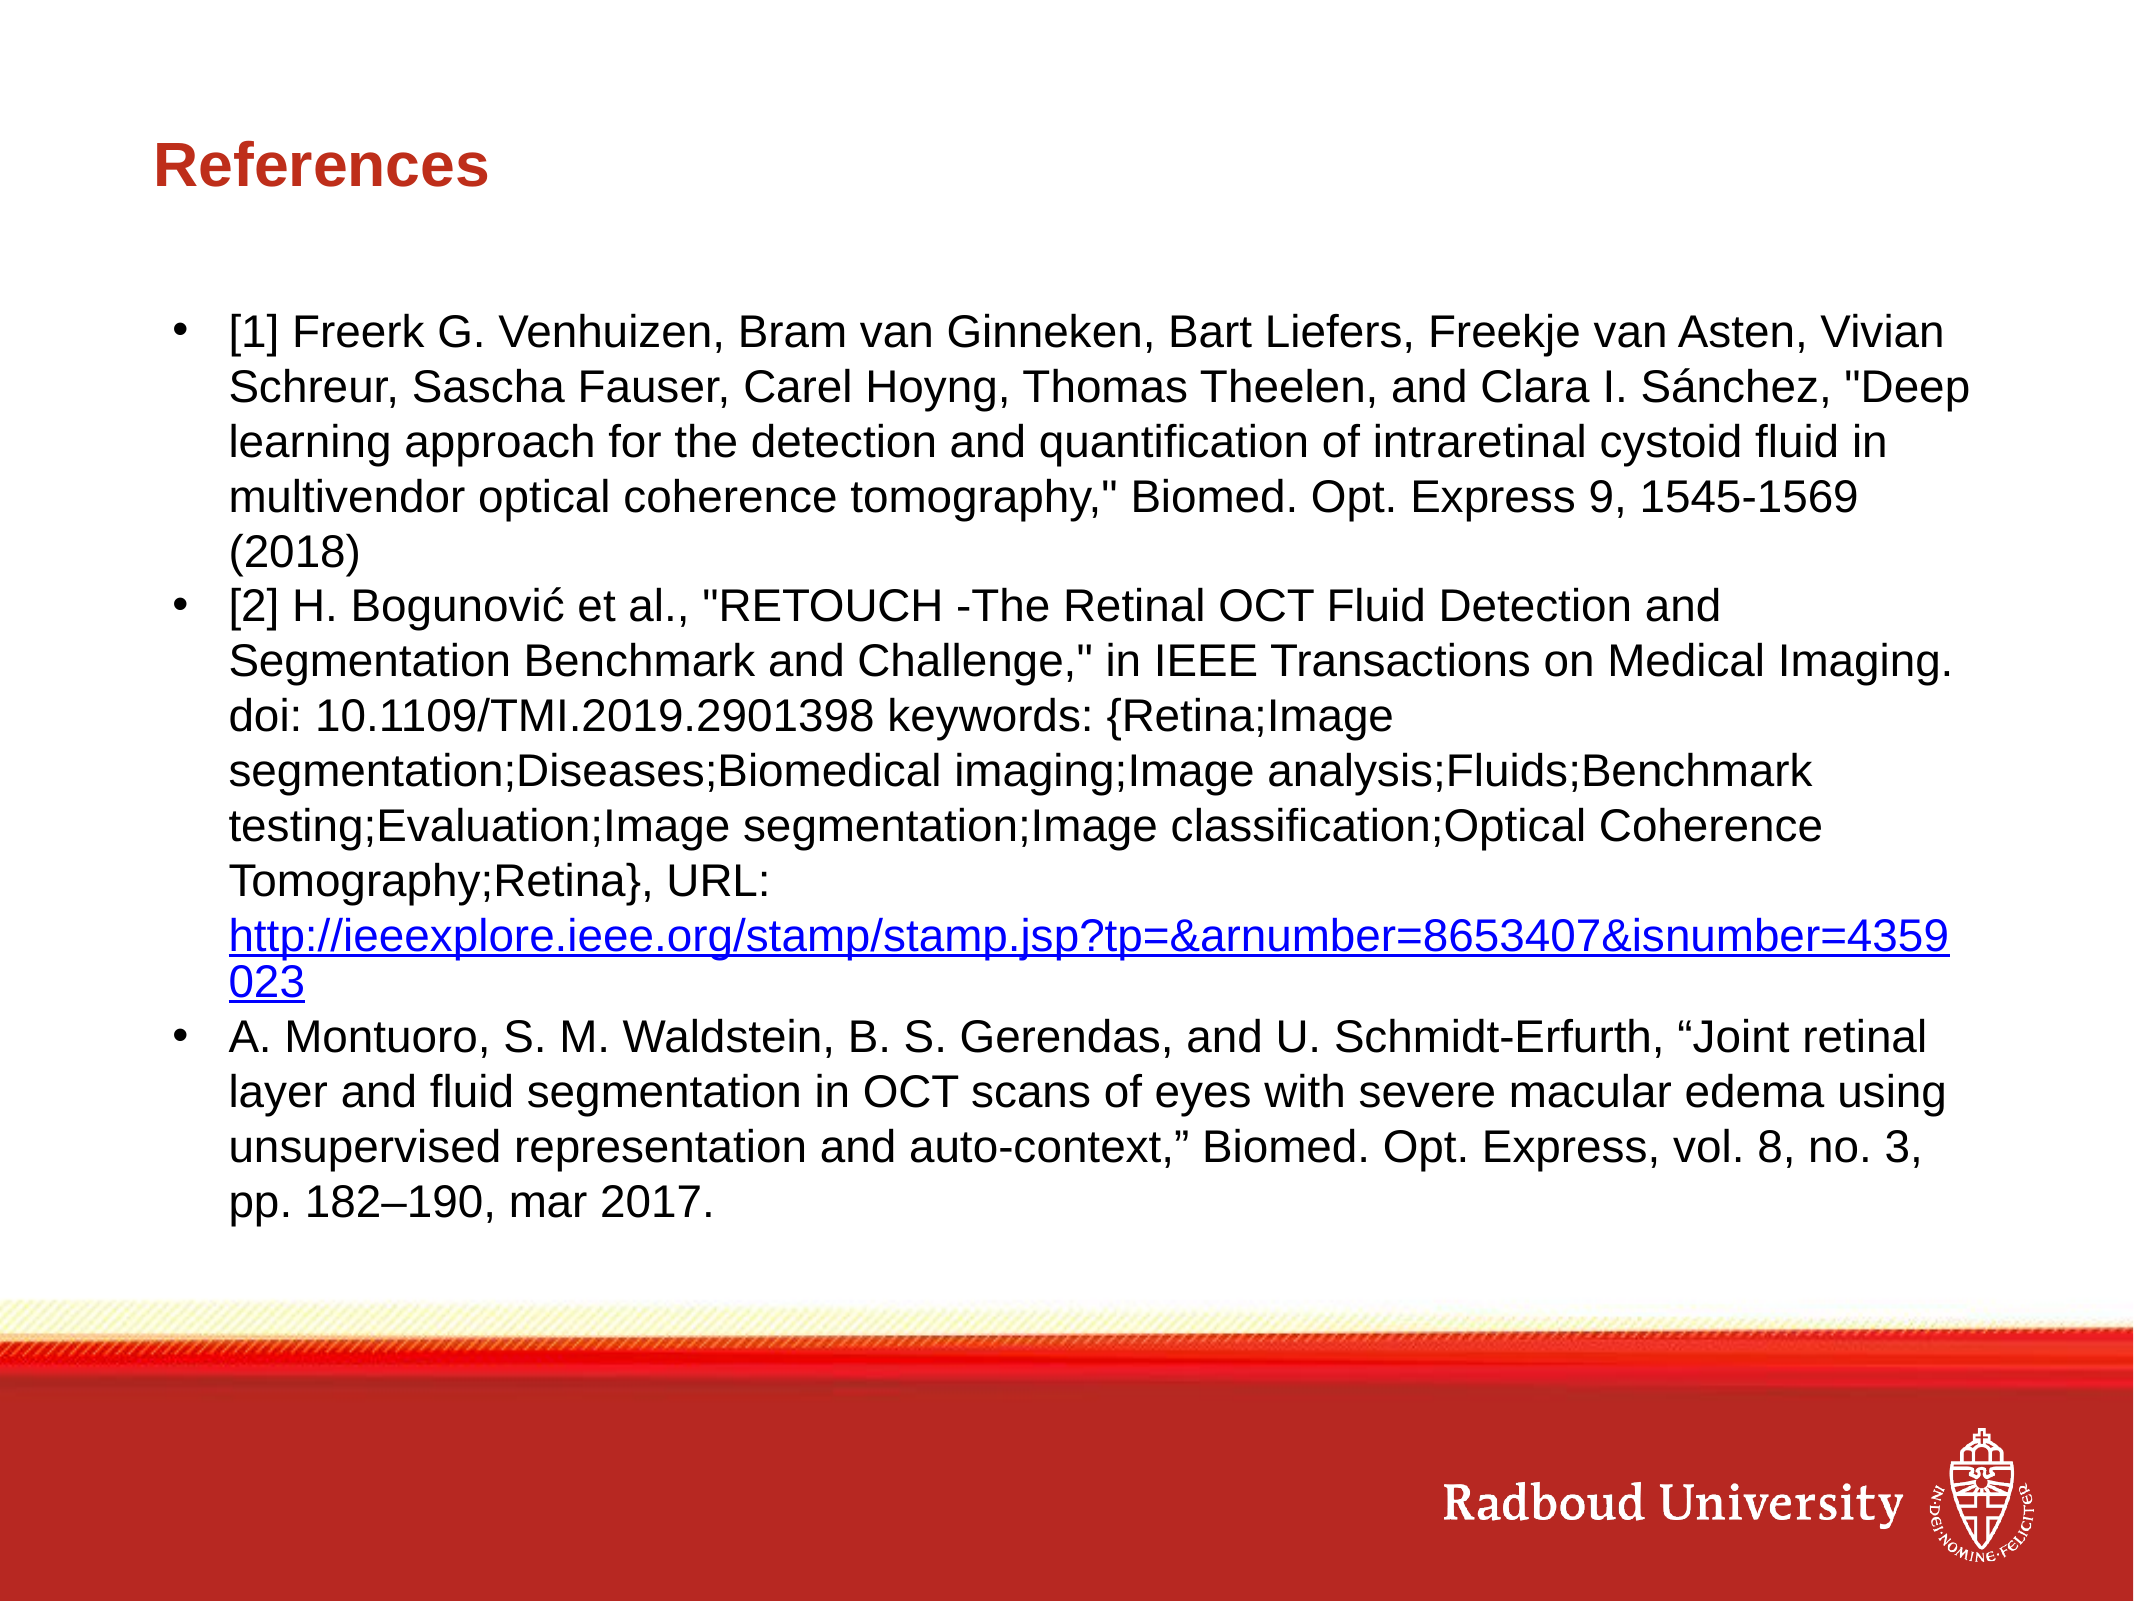

# References
[1] Freerk G. Venhuizen, Bram van Ginneken, Bart Liefers, Freekje van Asten, Vivian Schreur, Sascha Fauser, Carel Hoyng, Thomas Theelen, and Clara I. Sánchez, "Deep learning approach for the detection and quantification of intraretinal cystoid fluid in multivendor optical coherence tomography," Biomed. Opt. Express 9, 1545-1569 (2018)
[2] H. Bogunović et al., "RETOUCH -The Retinal OCT Fluid Detection and Segmentation Benchmark and Challenge," in IEEE Transactions on Medical Imaging. doi: 10.1109/TMI.2019.2901398 keywords: {Retina;Image segmentation;Diseases;Biomedical imaging;Image analysis;Fluids;Benchmark testing;Evaluation;Image segmentation;Image classification;Optical Coherence Tomography;Retina}, URL: http://ieeexplore.ieee.org/stamp/stamp.jsp?tp=&arnumber=8653407&isnumber=4359023
A. Montuoro, S. M. Waldstein, B. S. Gerendas, and U. Schmidt-Erfurth, “Joint retinal layer and fluid segmentation in OCT scans of eyes with severe macular edema using unsupervised representation and auto-context,” Biomed. Opt. Express, vol. 8, no. 3, pp. 182–190, mar 2017.